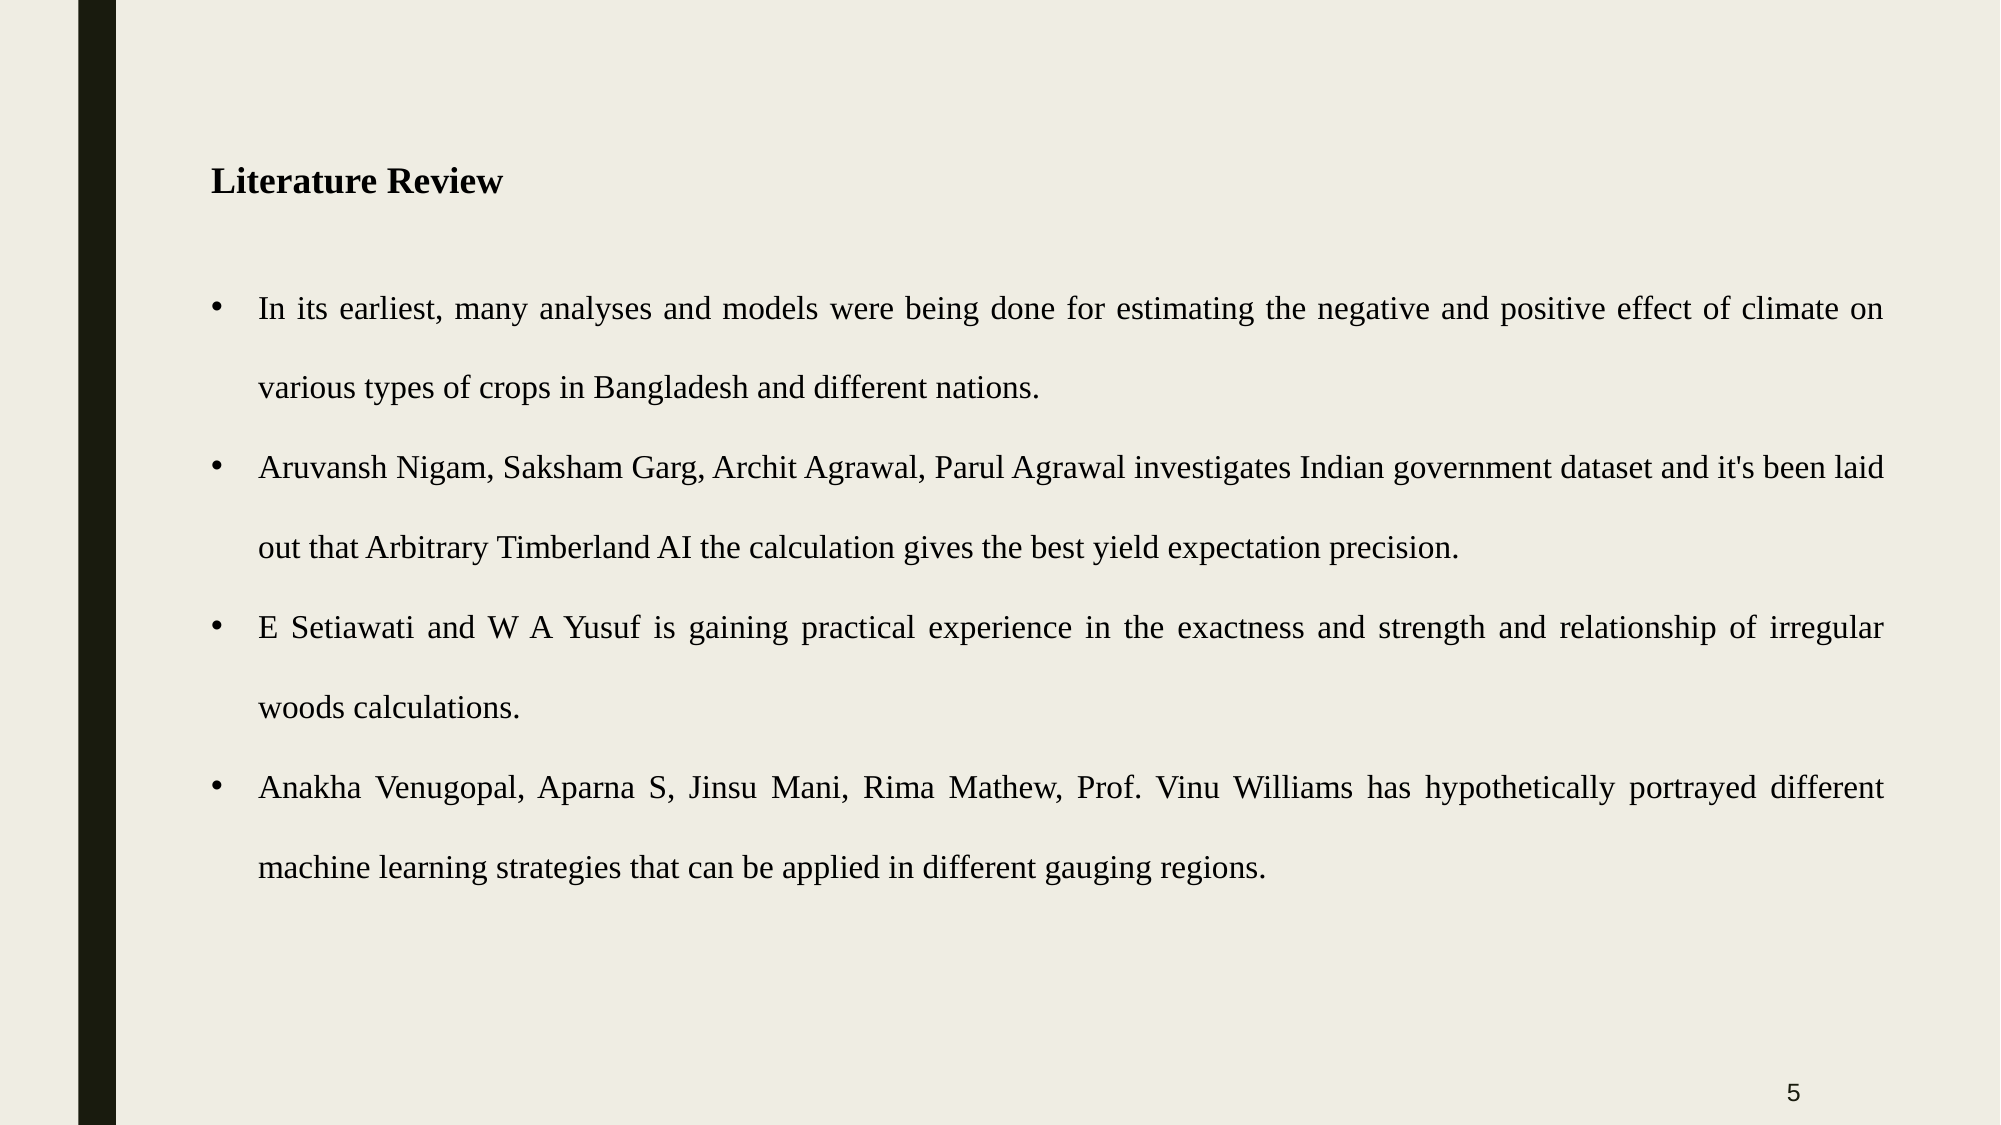

Literature Review

In its earliest, many analyses and models were being done for estimating the negative and positive effect of climate on various types of crops in Bangladesh and different nations.
Aruvansh Nigam, Saksham Garg, Archit Agrawal, Parul Agrawal investigates Indian government dataset and it's been laid out that Arbitrary Timberland AI the calculation gives the best yield expectation precision.
E Setiawati and W A Yusuf is gaining practical experience in the exactness and strength and relationship of irregular woods calculations.
Anakha Venugopal, Aparna S, Jinsu Mani, Rima Mathew, Prof. Vinu Williams has hypothetically portrayed different machine learning strategies that can be applied in different gauging regions.
5